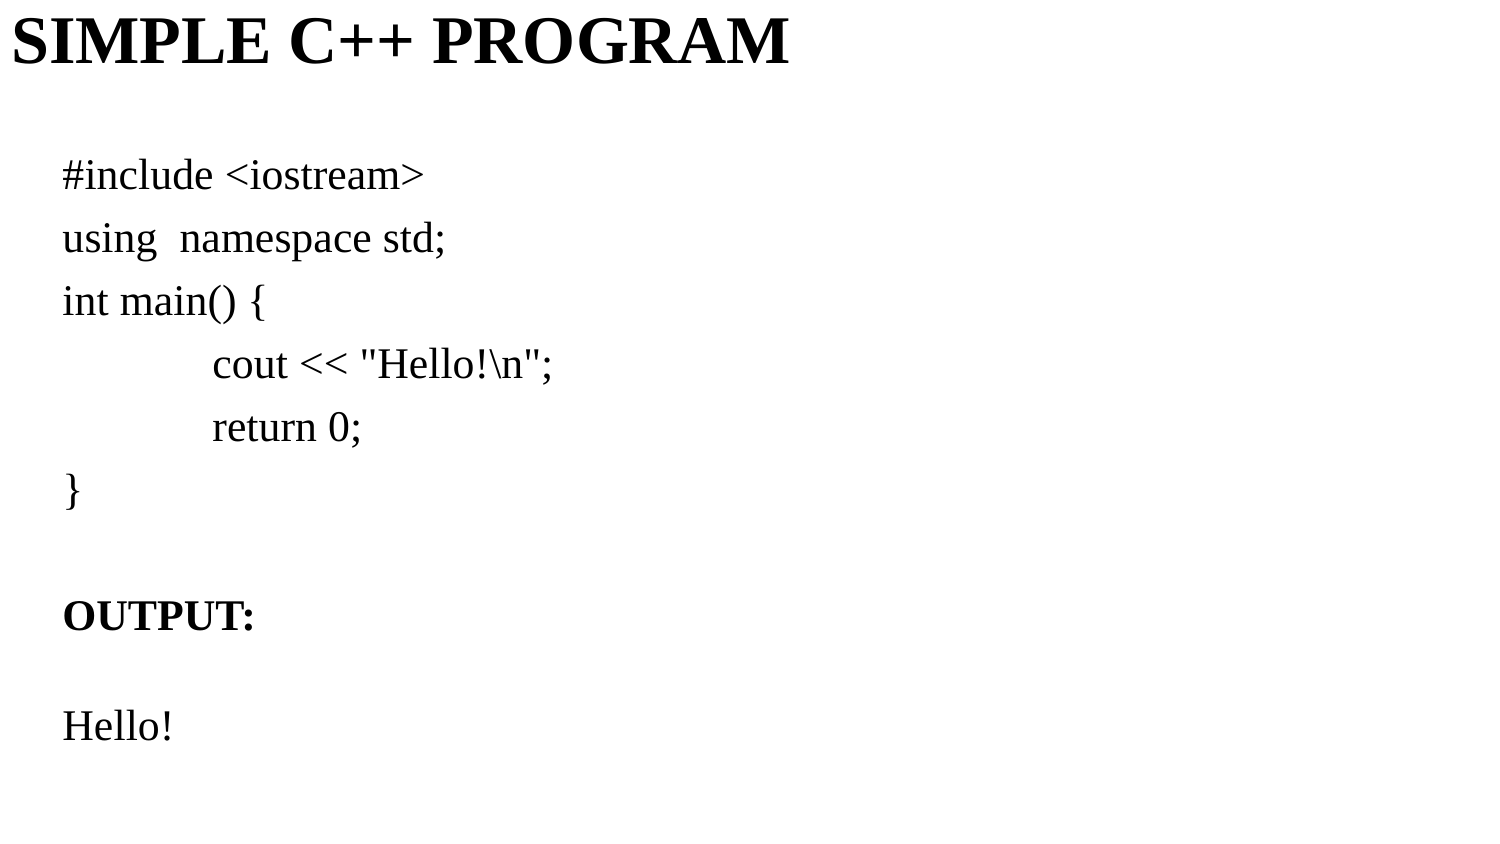

# SIMPLE C++ PROGRAM
#include <iostream>
using  namespace std;
int main() {
	cout << "Hello!\n";
	return 0;
}

OUTPUT:
Hello!